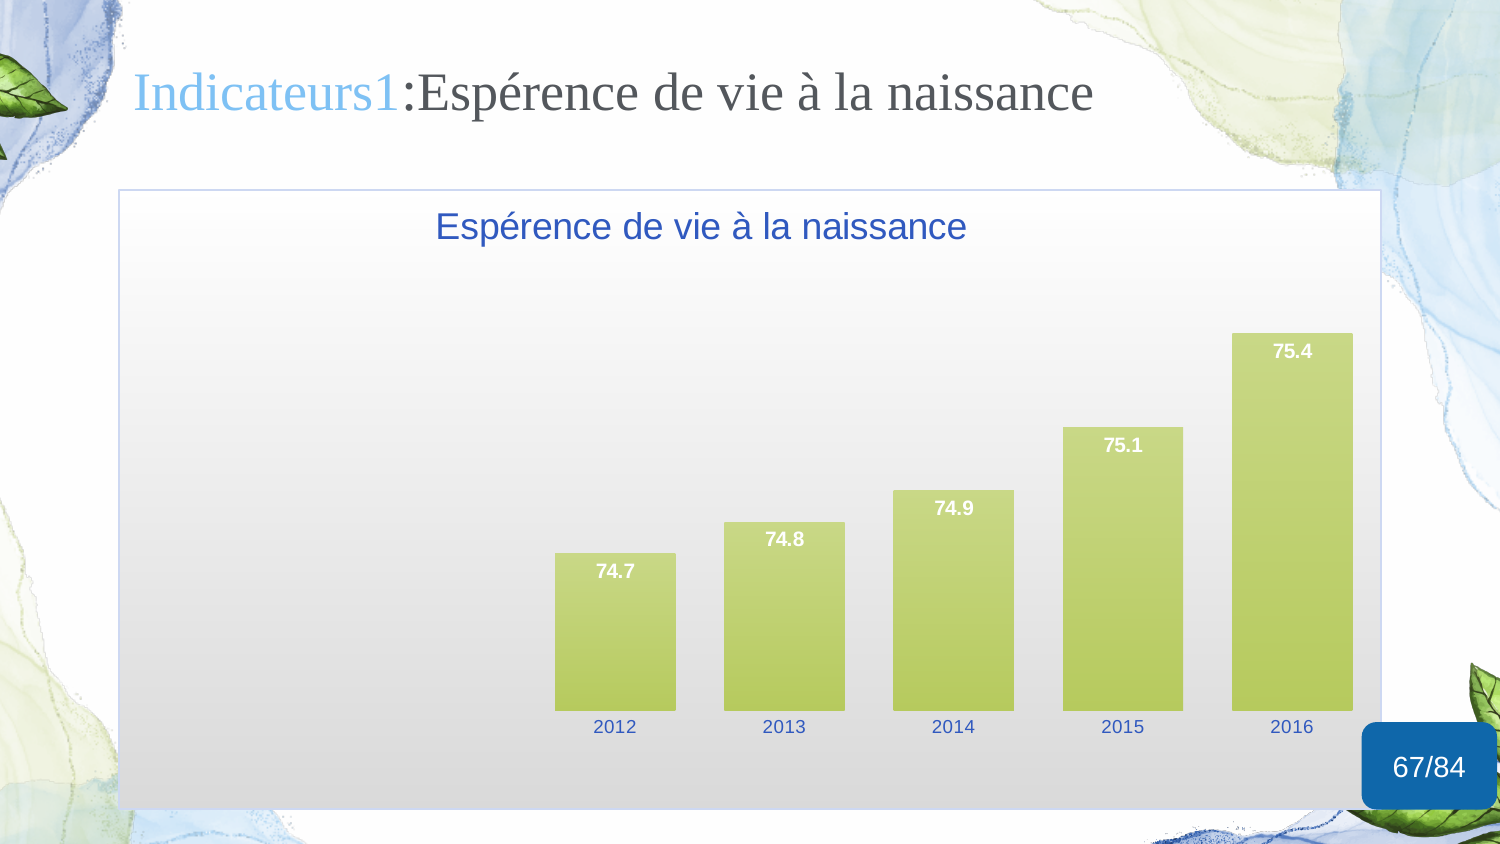

# Indicateurs1:Espérence de vie à la naissance

### Chart:

| Category | Espérence de vie à la naissance |
|---|---|
|  | None |
|  | None |
| 2012 | 74.7 |
| 2013 | 74.8 |
| 2014 | 74.9 |
| 2015 | 75.1 |
| 2016 | 75.4 |

67/84